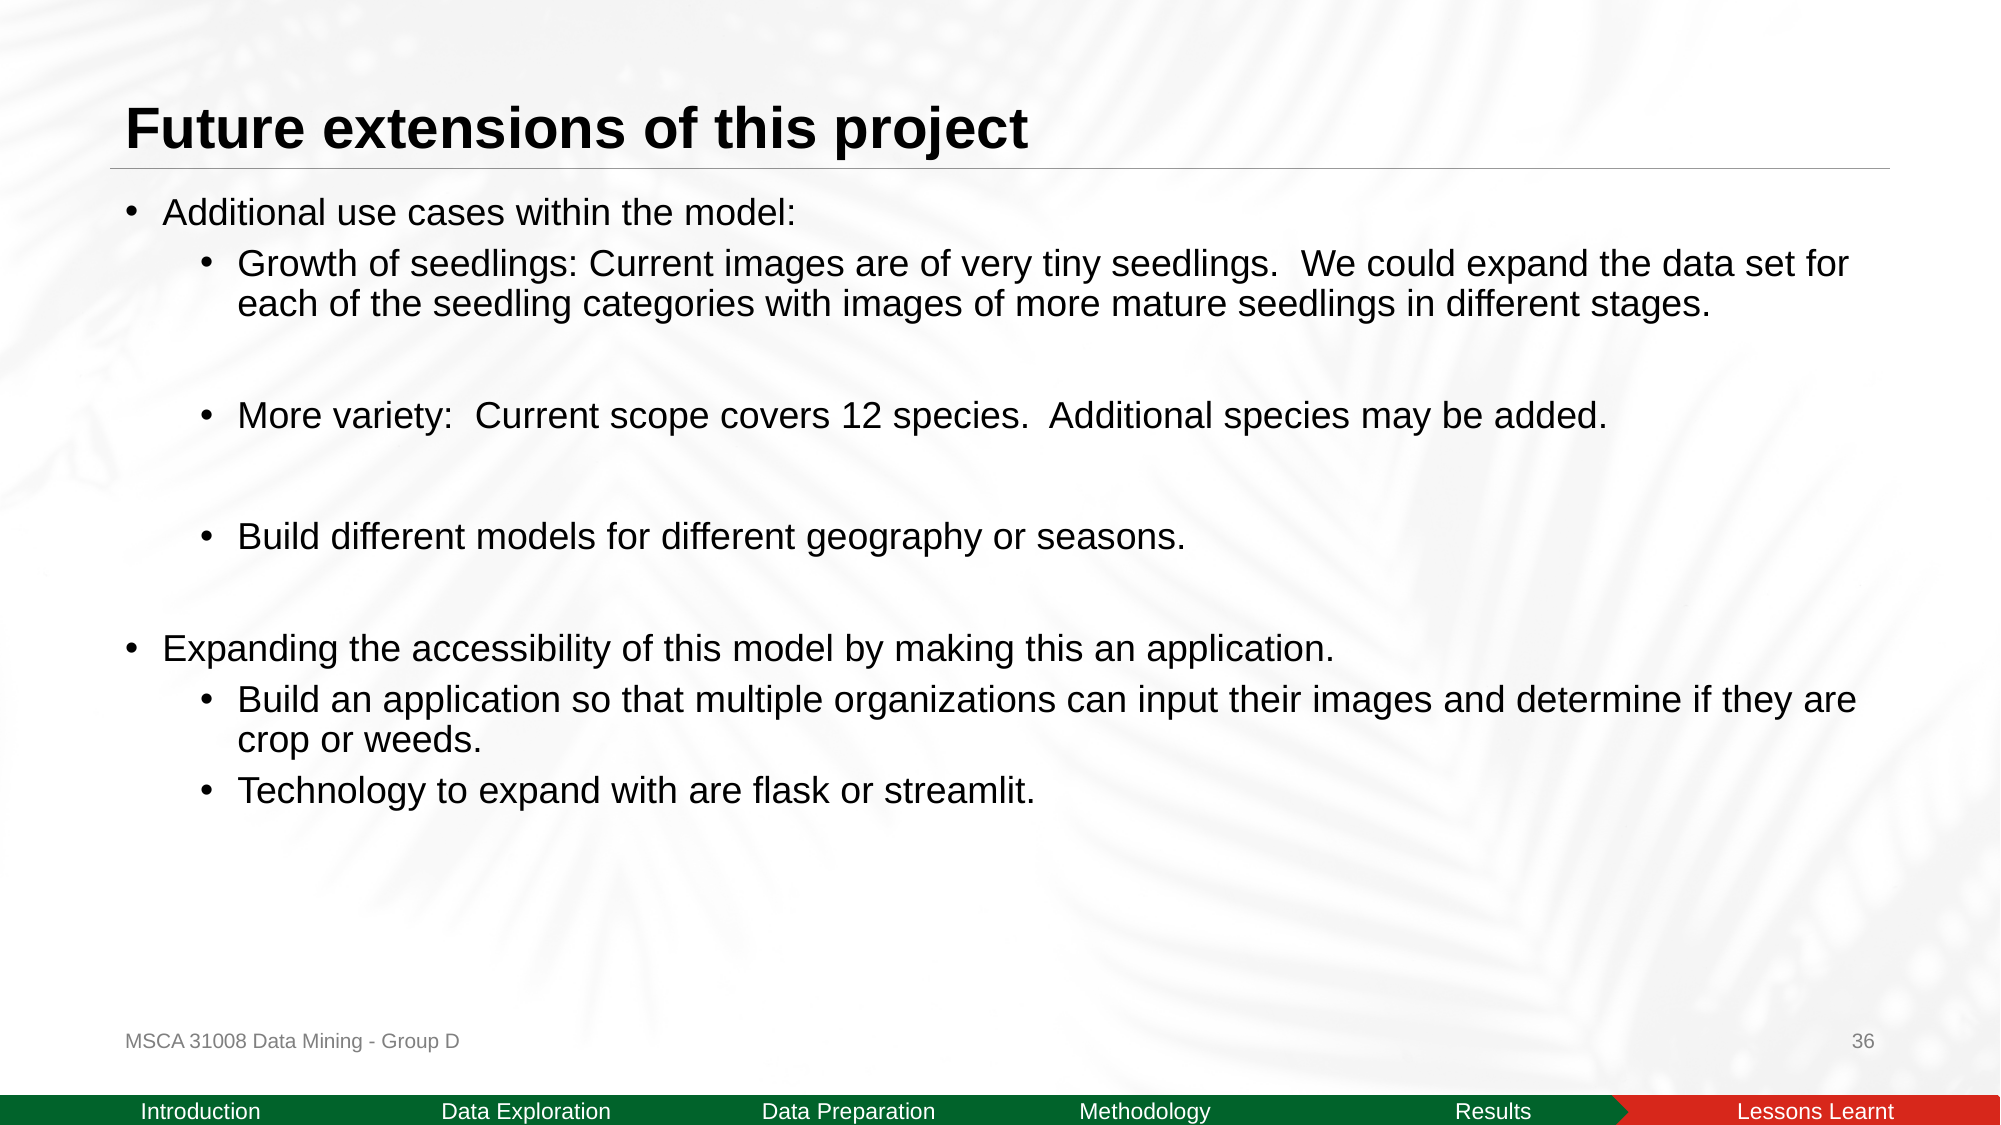

# Future extensions of this project
Additional use cases within the model:
Growth of seedlings​: Current images are of very tiny seedlings.  We could expand the data set for each of the seedling categories with images of more mature seedlings in different stages.

More variety​:  Current scope covers 12 species.  Additional species may be added.

Build different models for different geography or seasons.

Expanding the accessibility of this model by making this an application.
Build an application so that multiple organizations can input their images and determine if they are crop or weeds.
Technology to expand with are flask or streamlit.
MSCA 31008 Data Mining - Group D
36
Introduction
Data Exploration
Data Preparation
Methodology
Results
Lessons Learnt